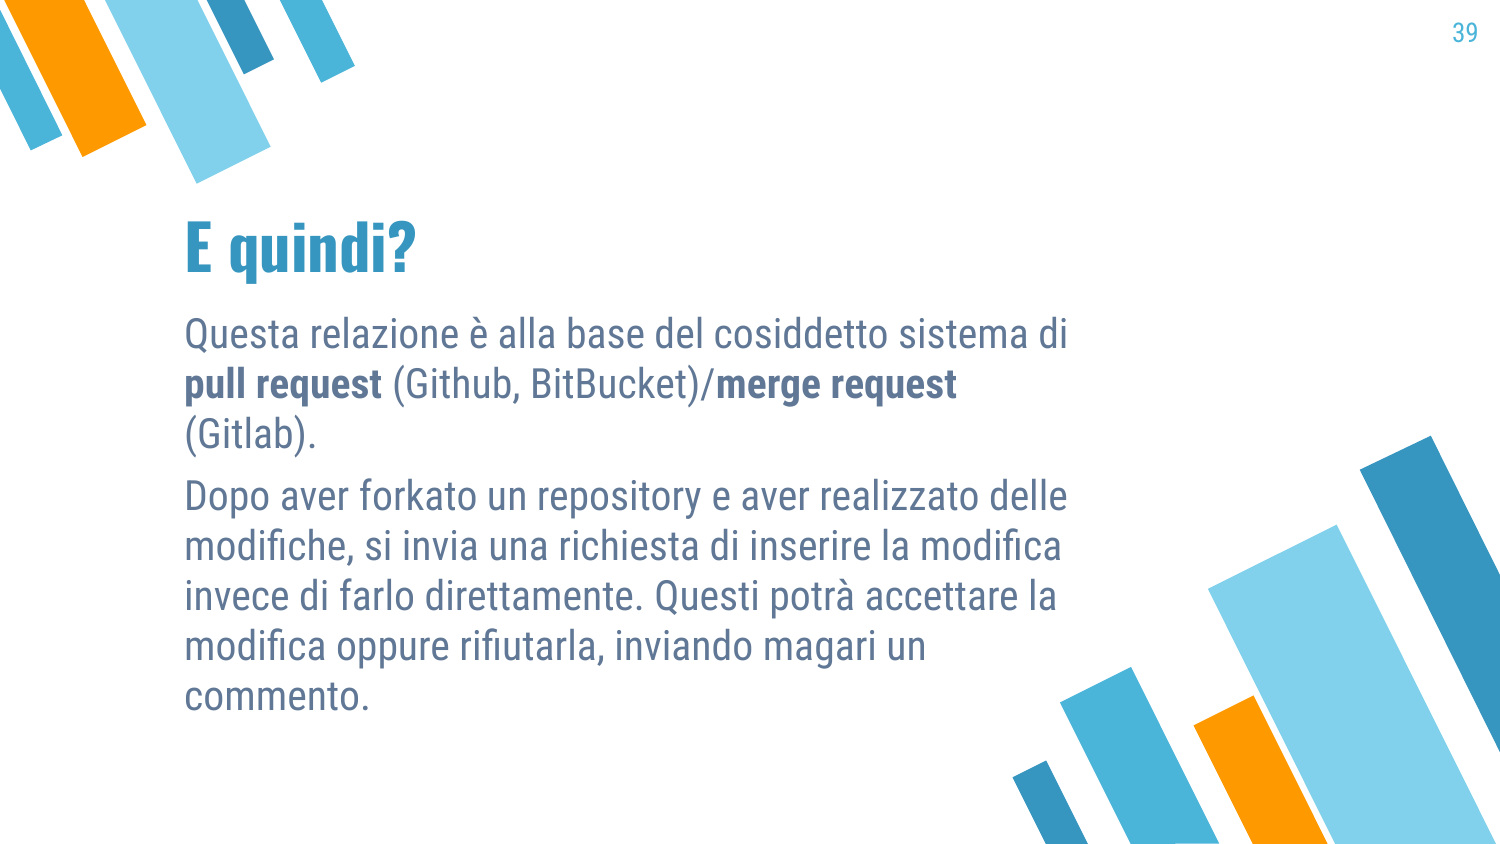

39
# E quindi?
Questa relazione è alla base del cosiddetto sistema di pull request (Github, BitBucket)/merge request (Gitlab).
Dopo aver forkato un repository e aver realizzato delle modifiche, si invia una richiesta di inserire la modifica invece di farlo direttamente. Questi potrà accettare la modifica oppure rifiutarla, inviando magari un commento.